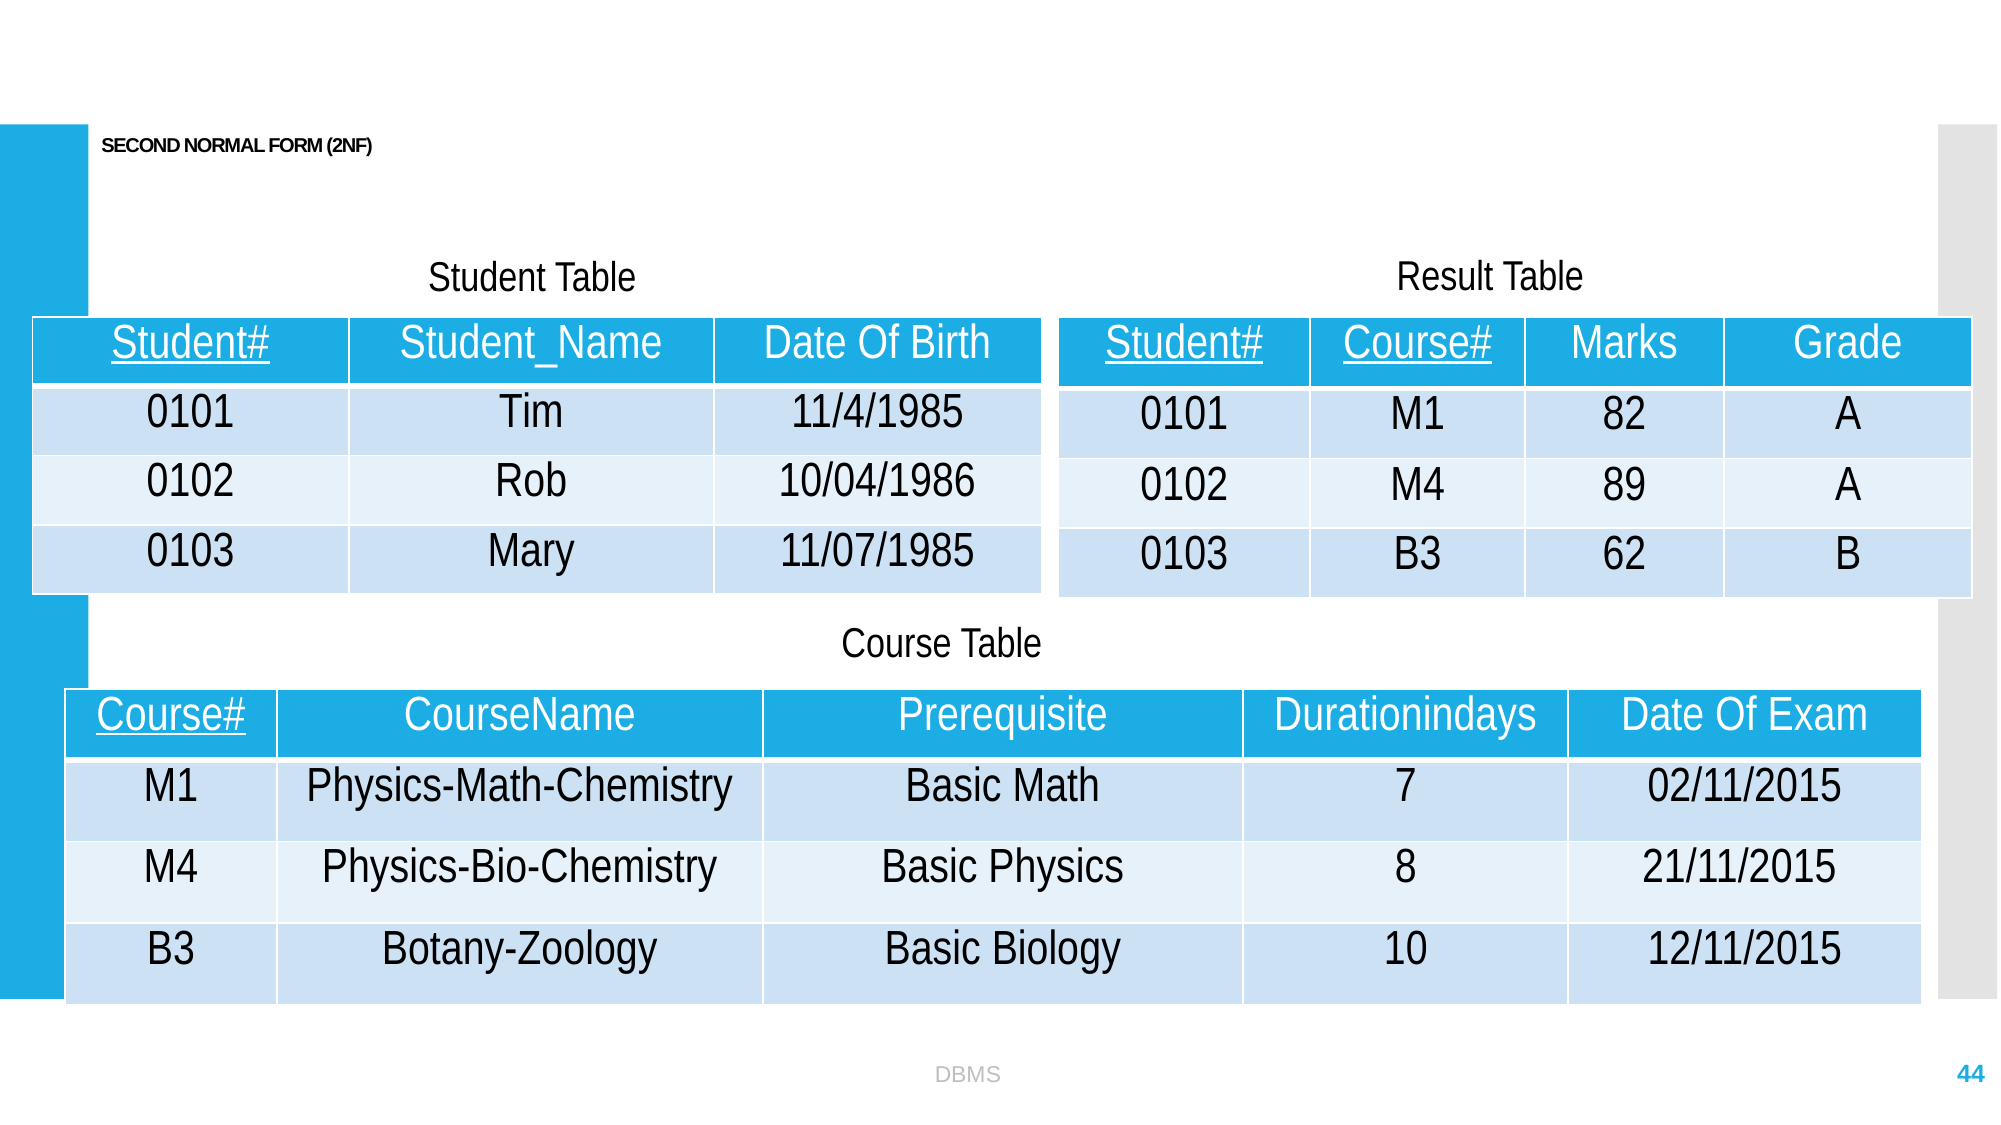

# SECOND NORMAL FORM (2NF)

Result Table
Student Table
| Student# | Course# | Marks | Grade |
| --- | --- | --- | --- |
| 0101 | M1 | 82 | A |
| 0102 | M4 | 89 | A |
| 0103 | B3 | 62 | B |
| Student# | Student\_Name | Date Of Birth |
| --- | --- | --- |
| 0101 | Tim | 11/4/1985 |
| 0102 | Rob | 10/04/1986 |
| 0103 | Mary | 11/07/1985 |
Course Table
| Course# | CourseName | Prerequisite | Durationindays | Date Of Exam |
| --- | --- | --- | --- | --- |
| M1 | Physics-Math-Chemistry | Basic Math | 7 | 02/11/2015 |
| M4 | Physics-Bio-Chemistry | Basic Physics | 8 | 21/11/2015 |
| B3 | Botany-Zoology | Basic Biology | 10 | 12/11/2015 |
44
DBMS